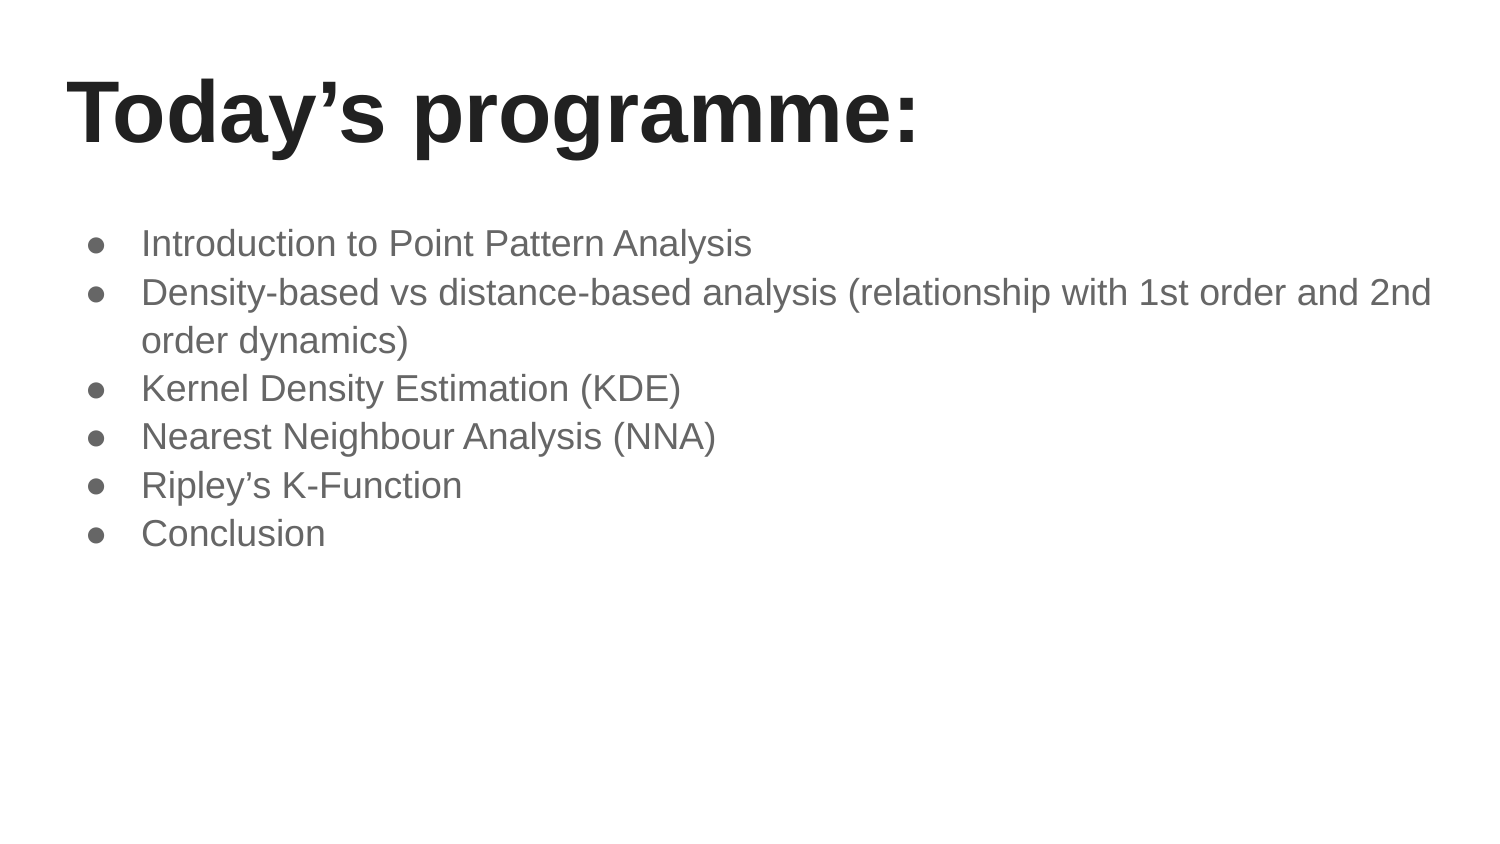

# Today’s programme:
Introduction to Point Pattern Analysis
Density-based vs distance-based analysis (relationship with 1st order and 2nd order dynamics)
Kernel Density Estimation (KDE)
Nearest Neighbour Analysis (NNA)
Ripley’s K-Function
Conclusion